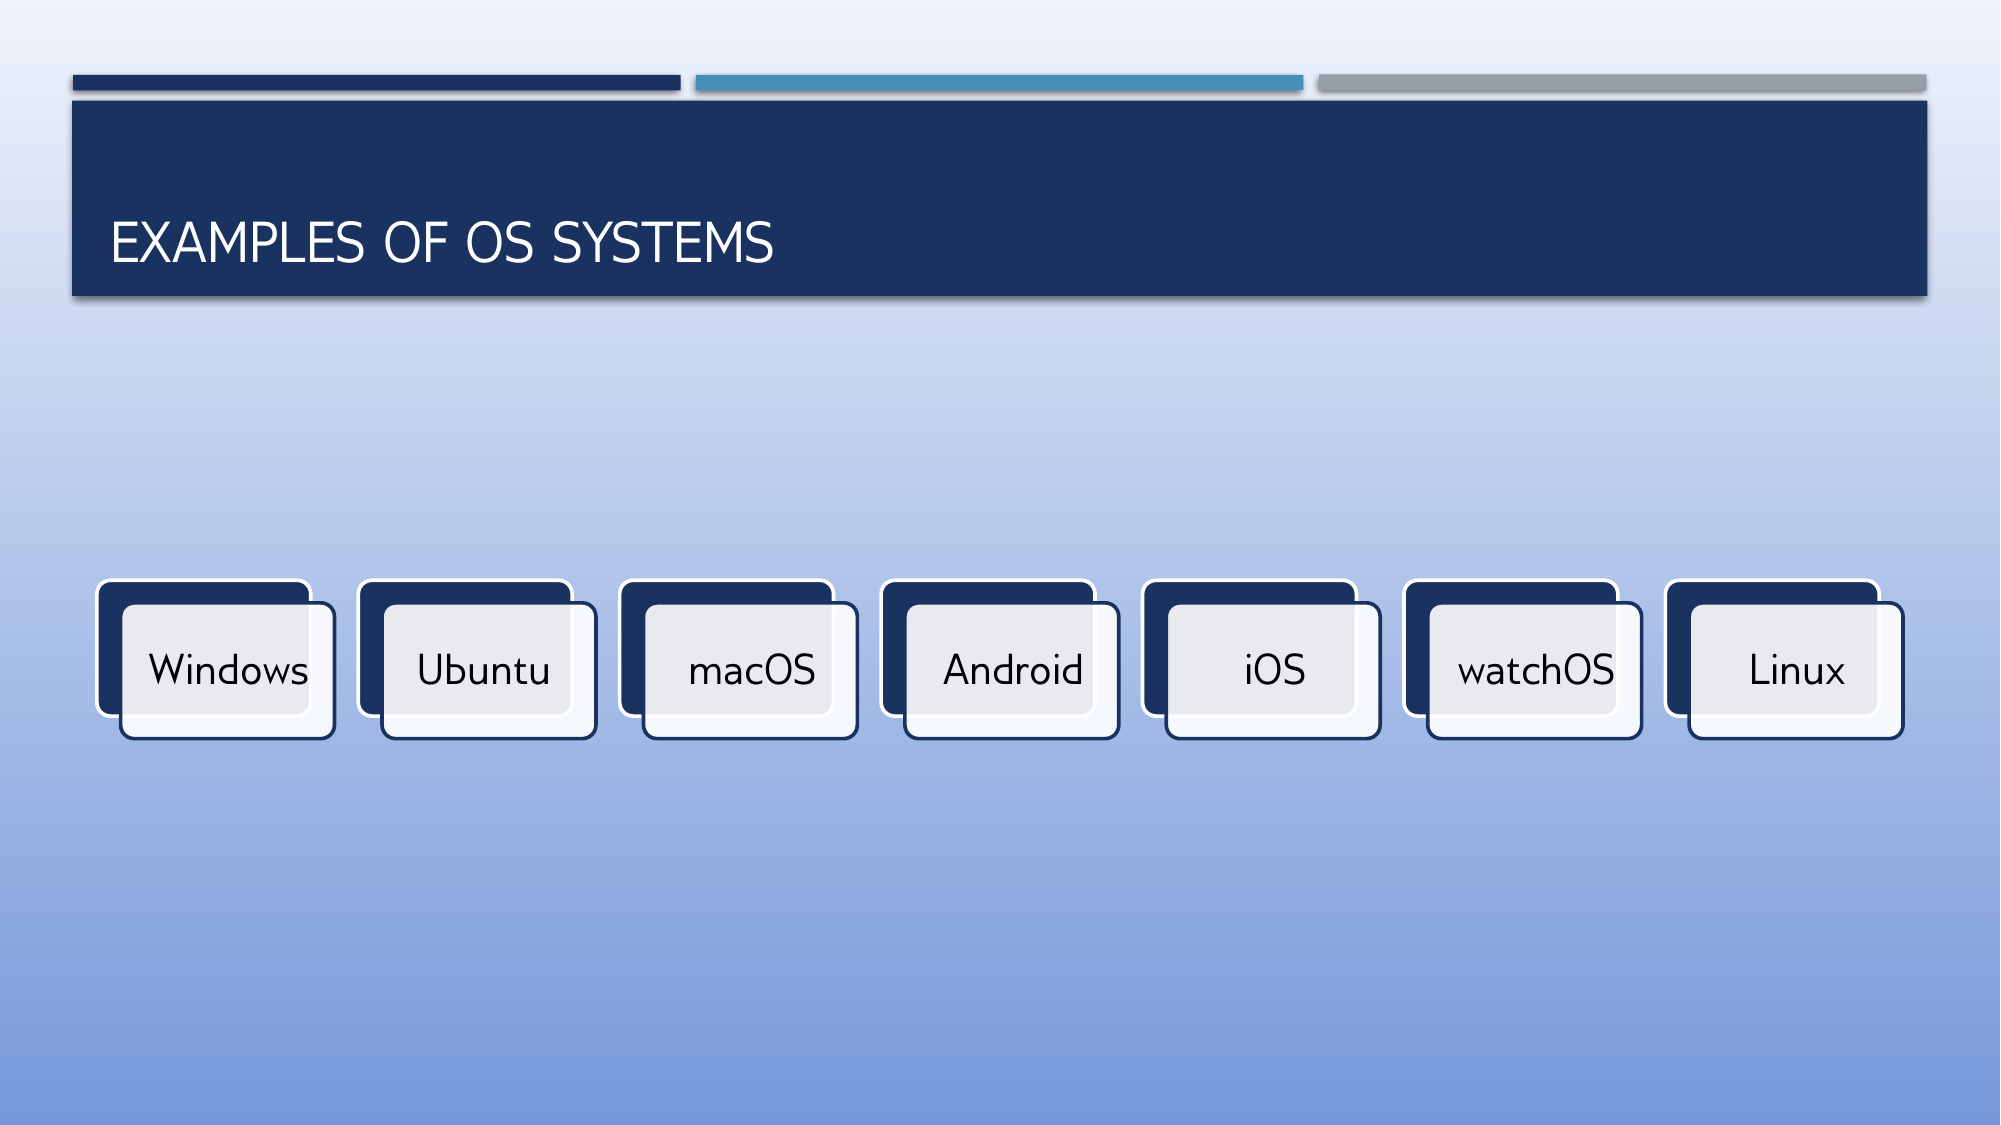

# Examples of os systems
Windows
Ubuntu
macOS
Android
iOS
watchOS
Linux